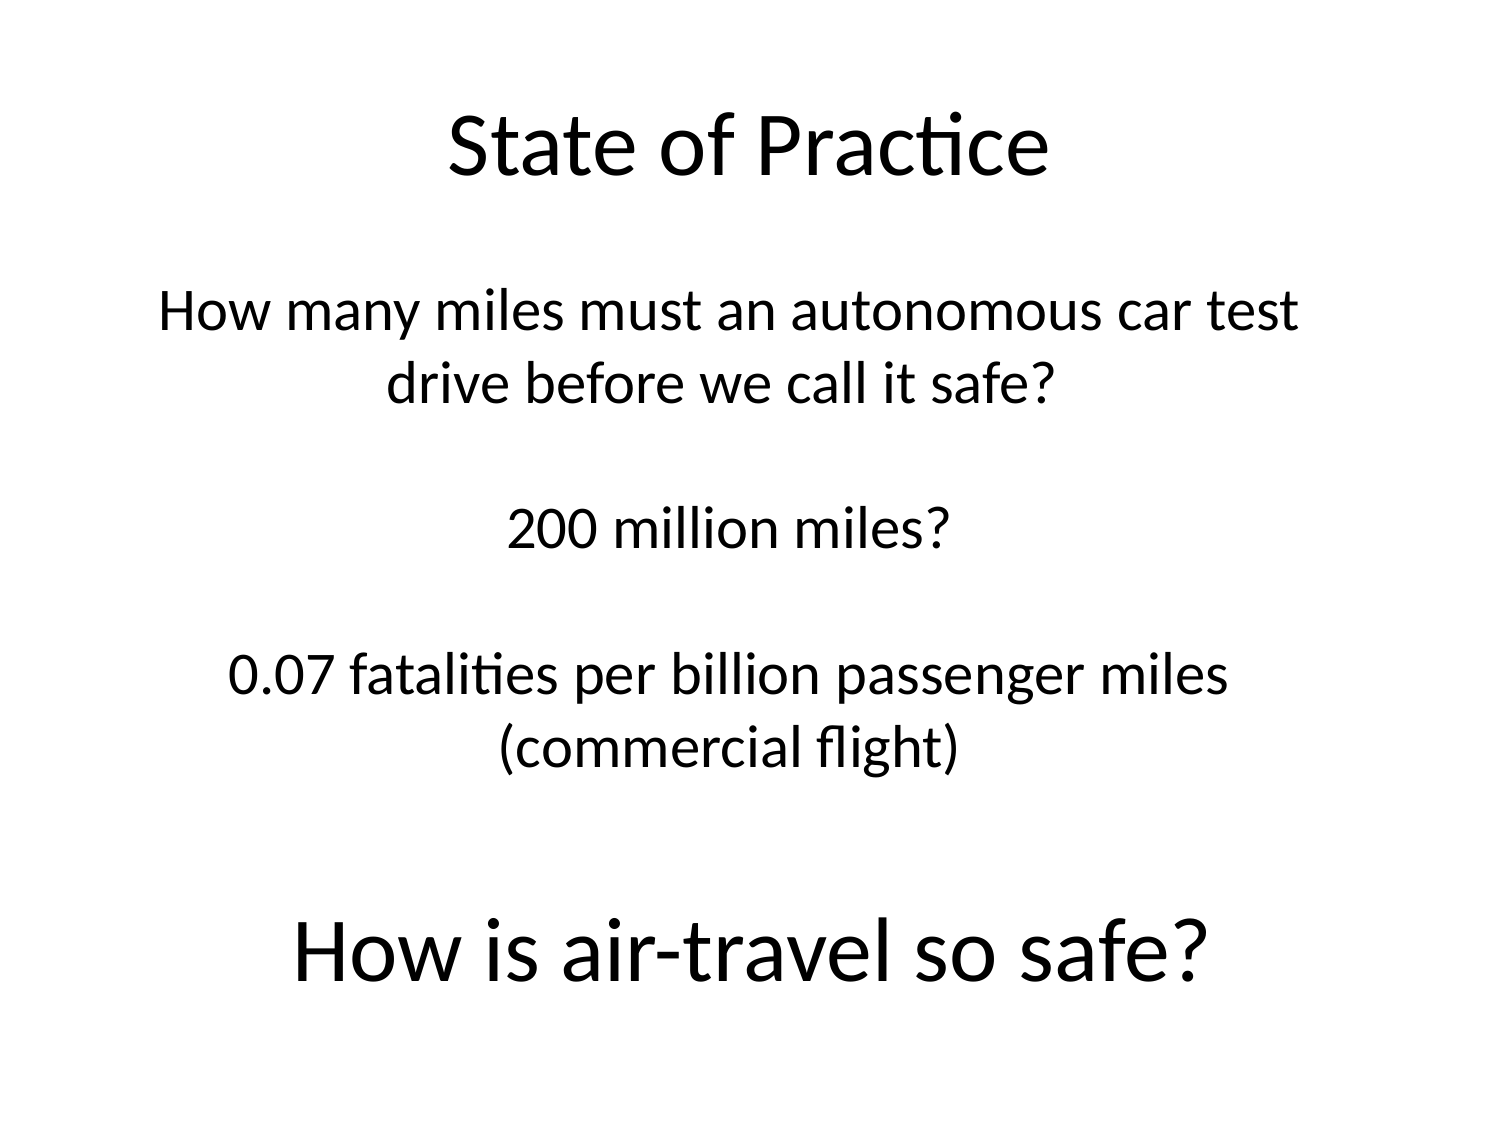

# State of Practice
How many miles must an autonomous car test drive before we call it safe?
200 million miles?

0.07 fatalities per billion passenger miles (commercial flight)
How is air-travel so safe?